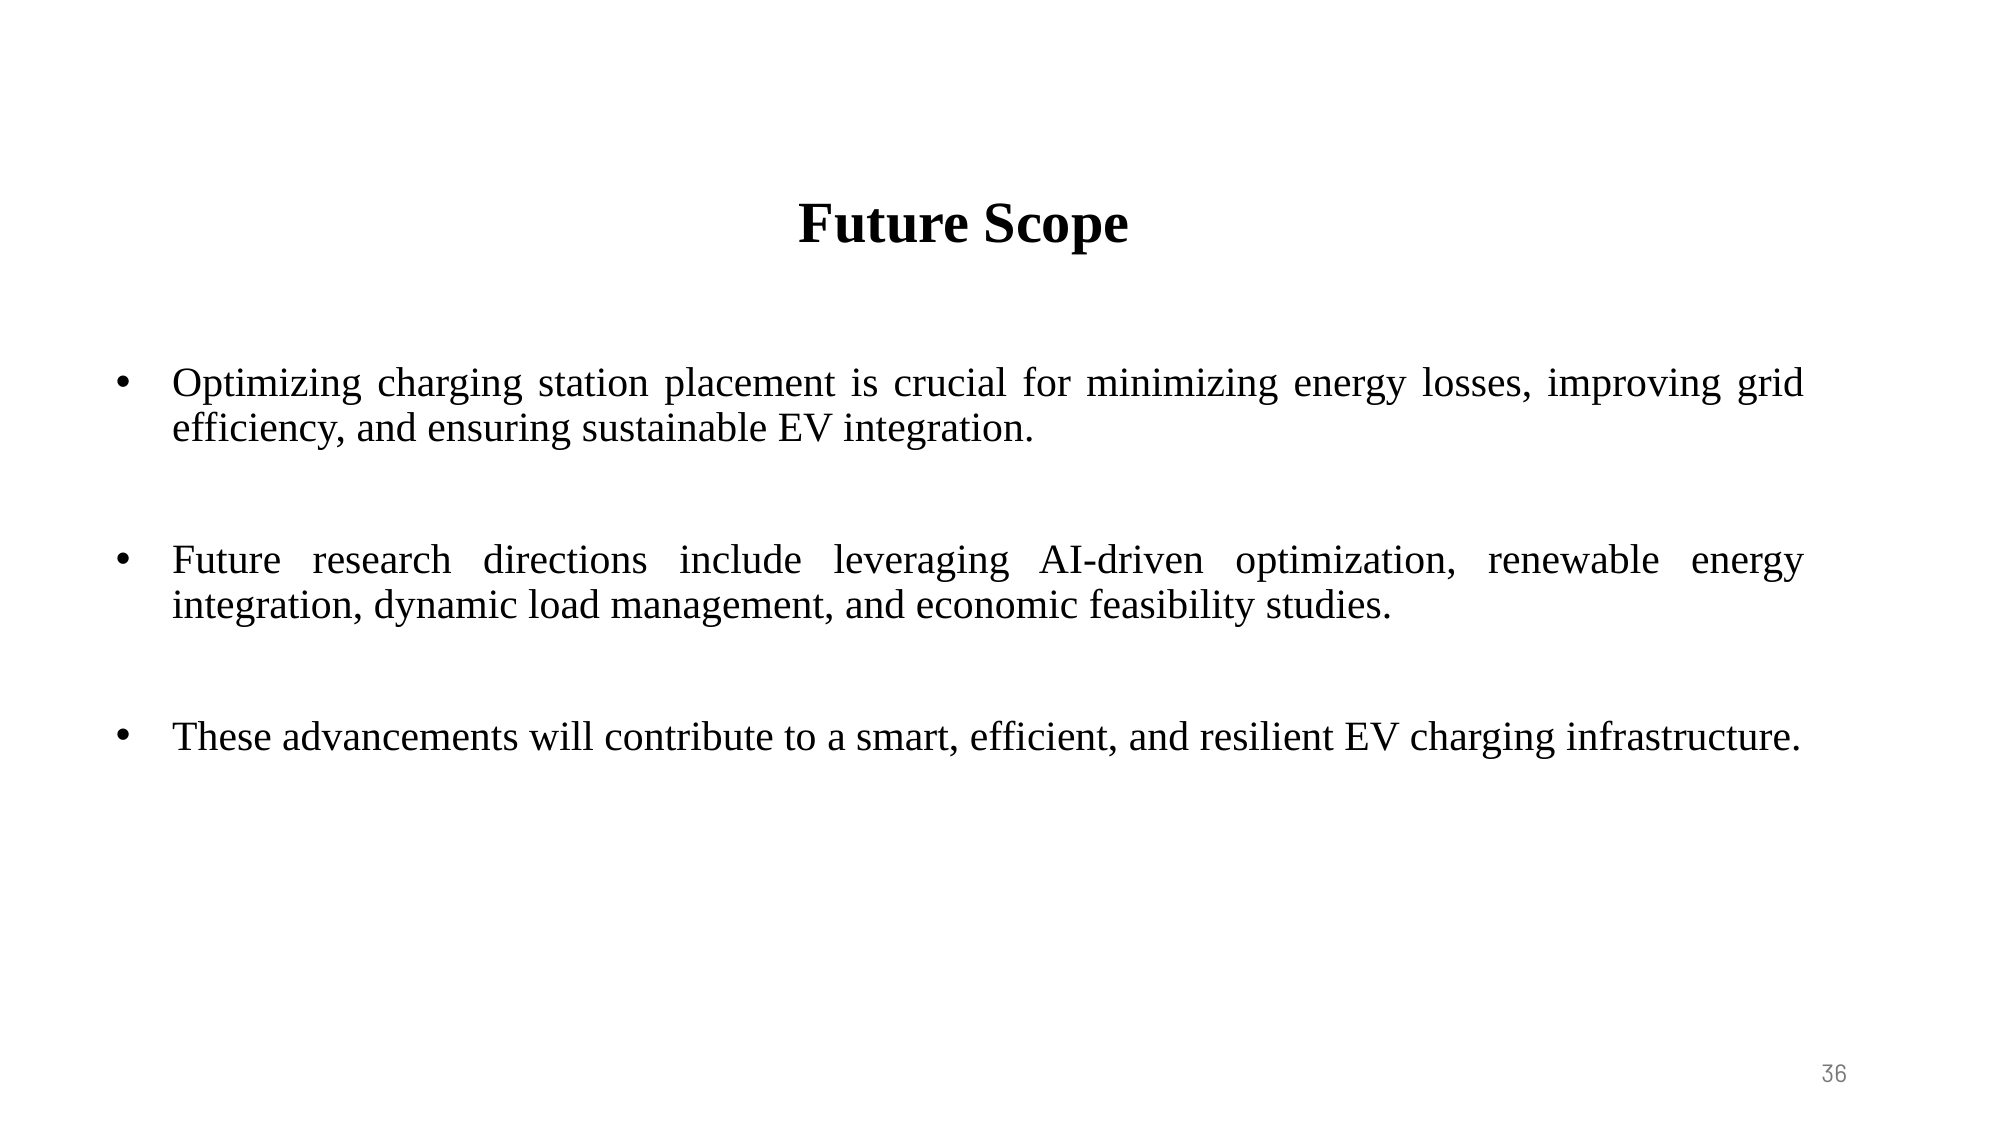

Future Scope
Optimizing charging station placement is crucial for minimizing energy losses, improving grid efficiency, and ensuring sustainable EV integration.

Future research directions include leveraging AI-driven optimization, renewable energy integration, dynamic load management, and economic feasibility studies.

These advancements will contribute to a smart, efficient, and resilient EV charging infrastructure.
36